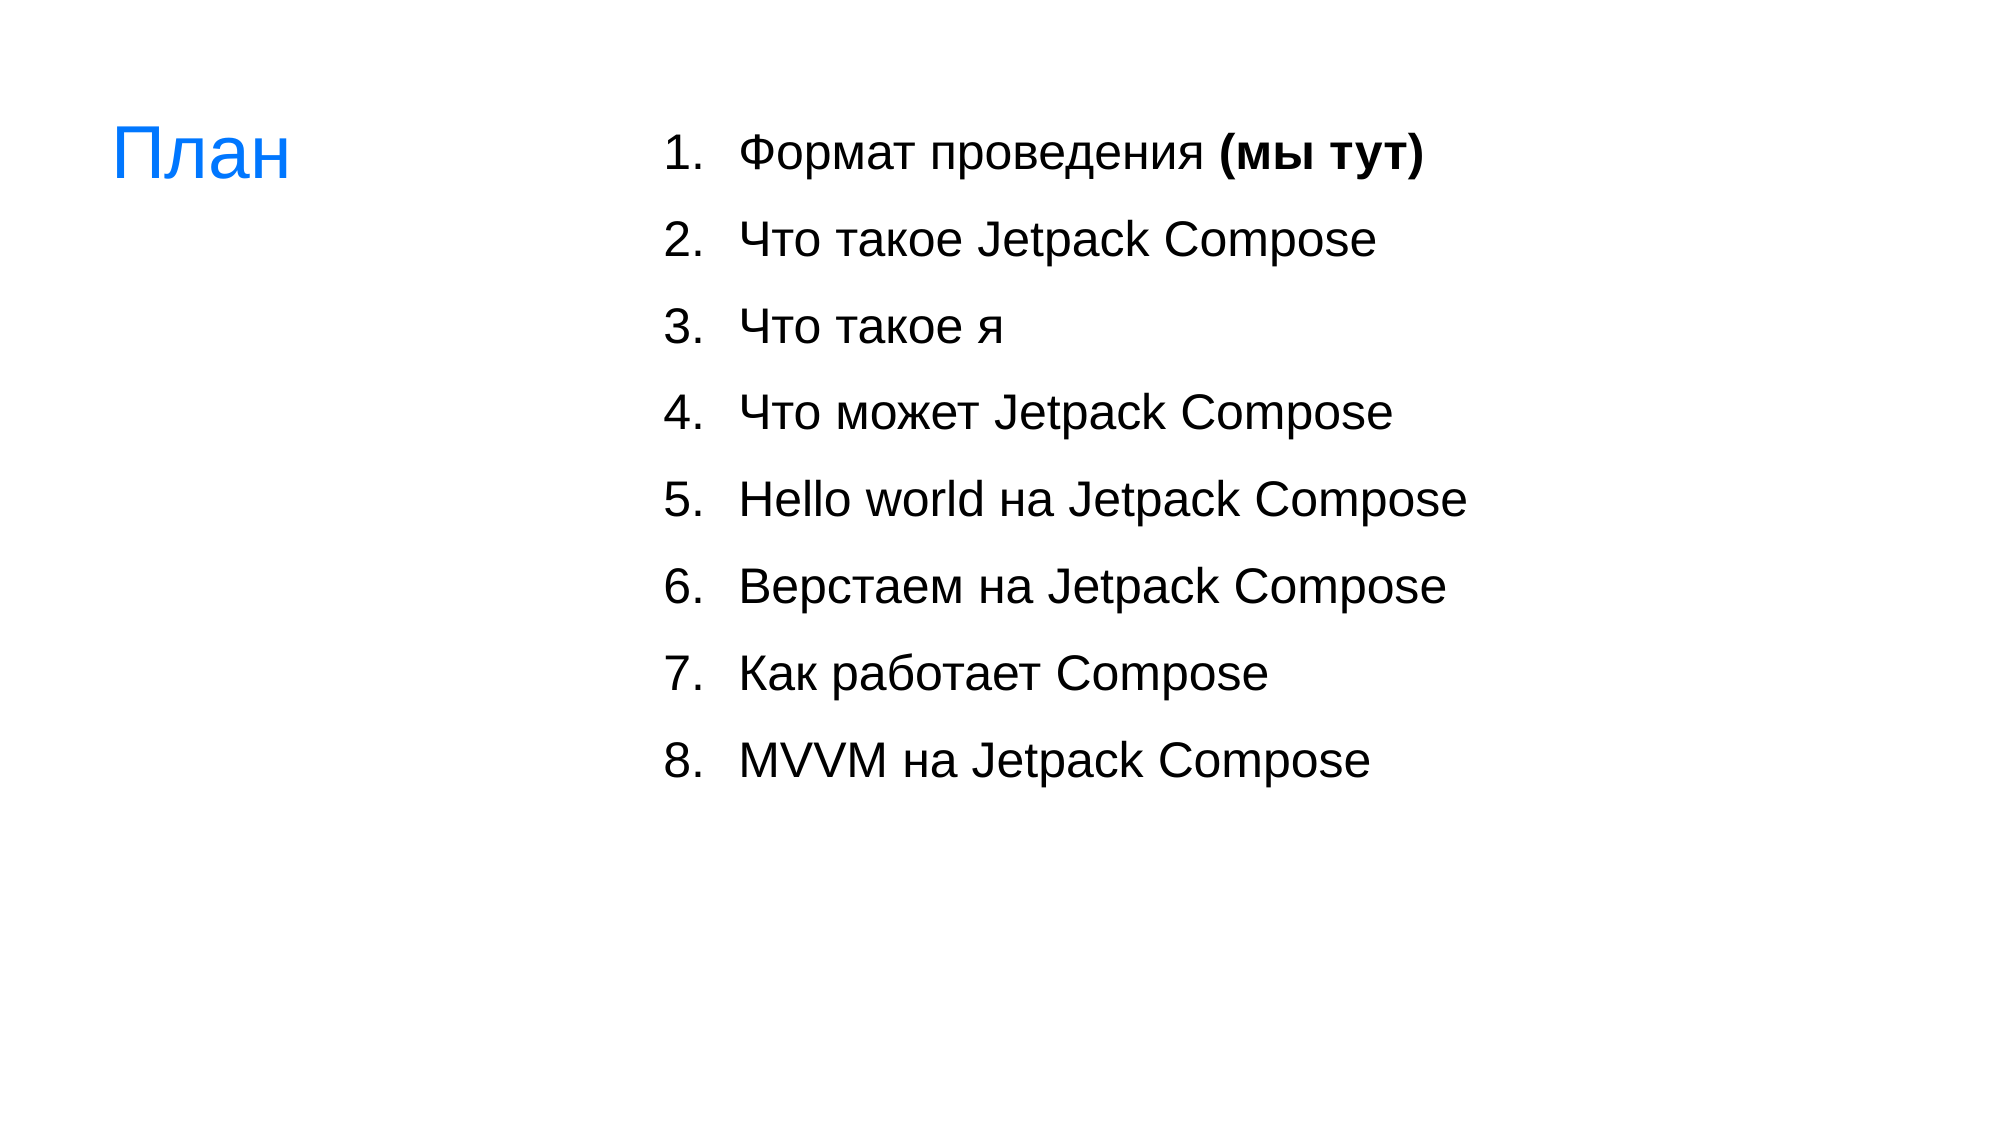

# План
Формат проведения (мы тут)
Что такое Jetpack Compose
Что такое я
Что может Jetpack Compose
Hello world на Jetpack Compose
Верстаем на Jetpack Compose
Как работает Compose
MVVM на Jetpack Compose